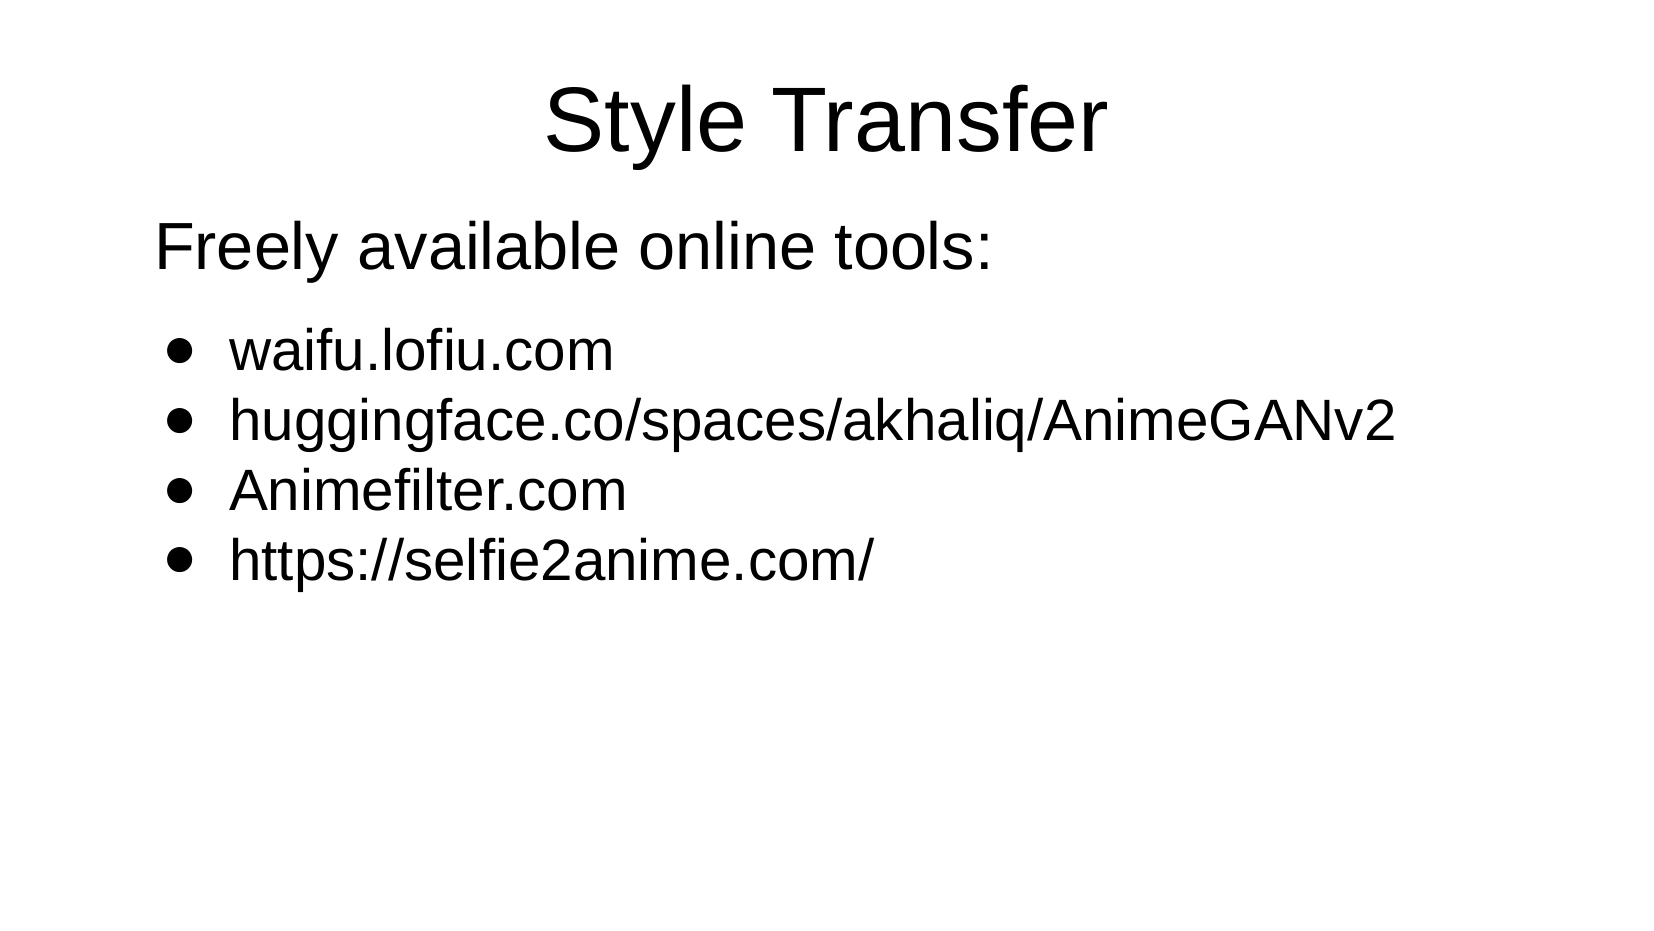

# Style Transfer
Freely available online tools:
waifu.lofiu.com
huggingface.co/spaces/akhaliq/AnimeGANv2
Animefilter.com
https://selfie2anime.com/